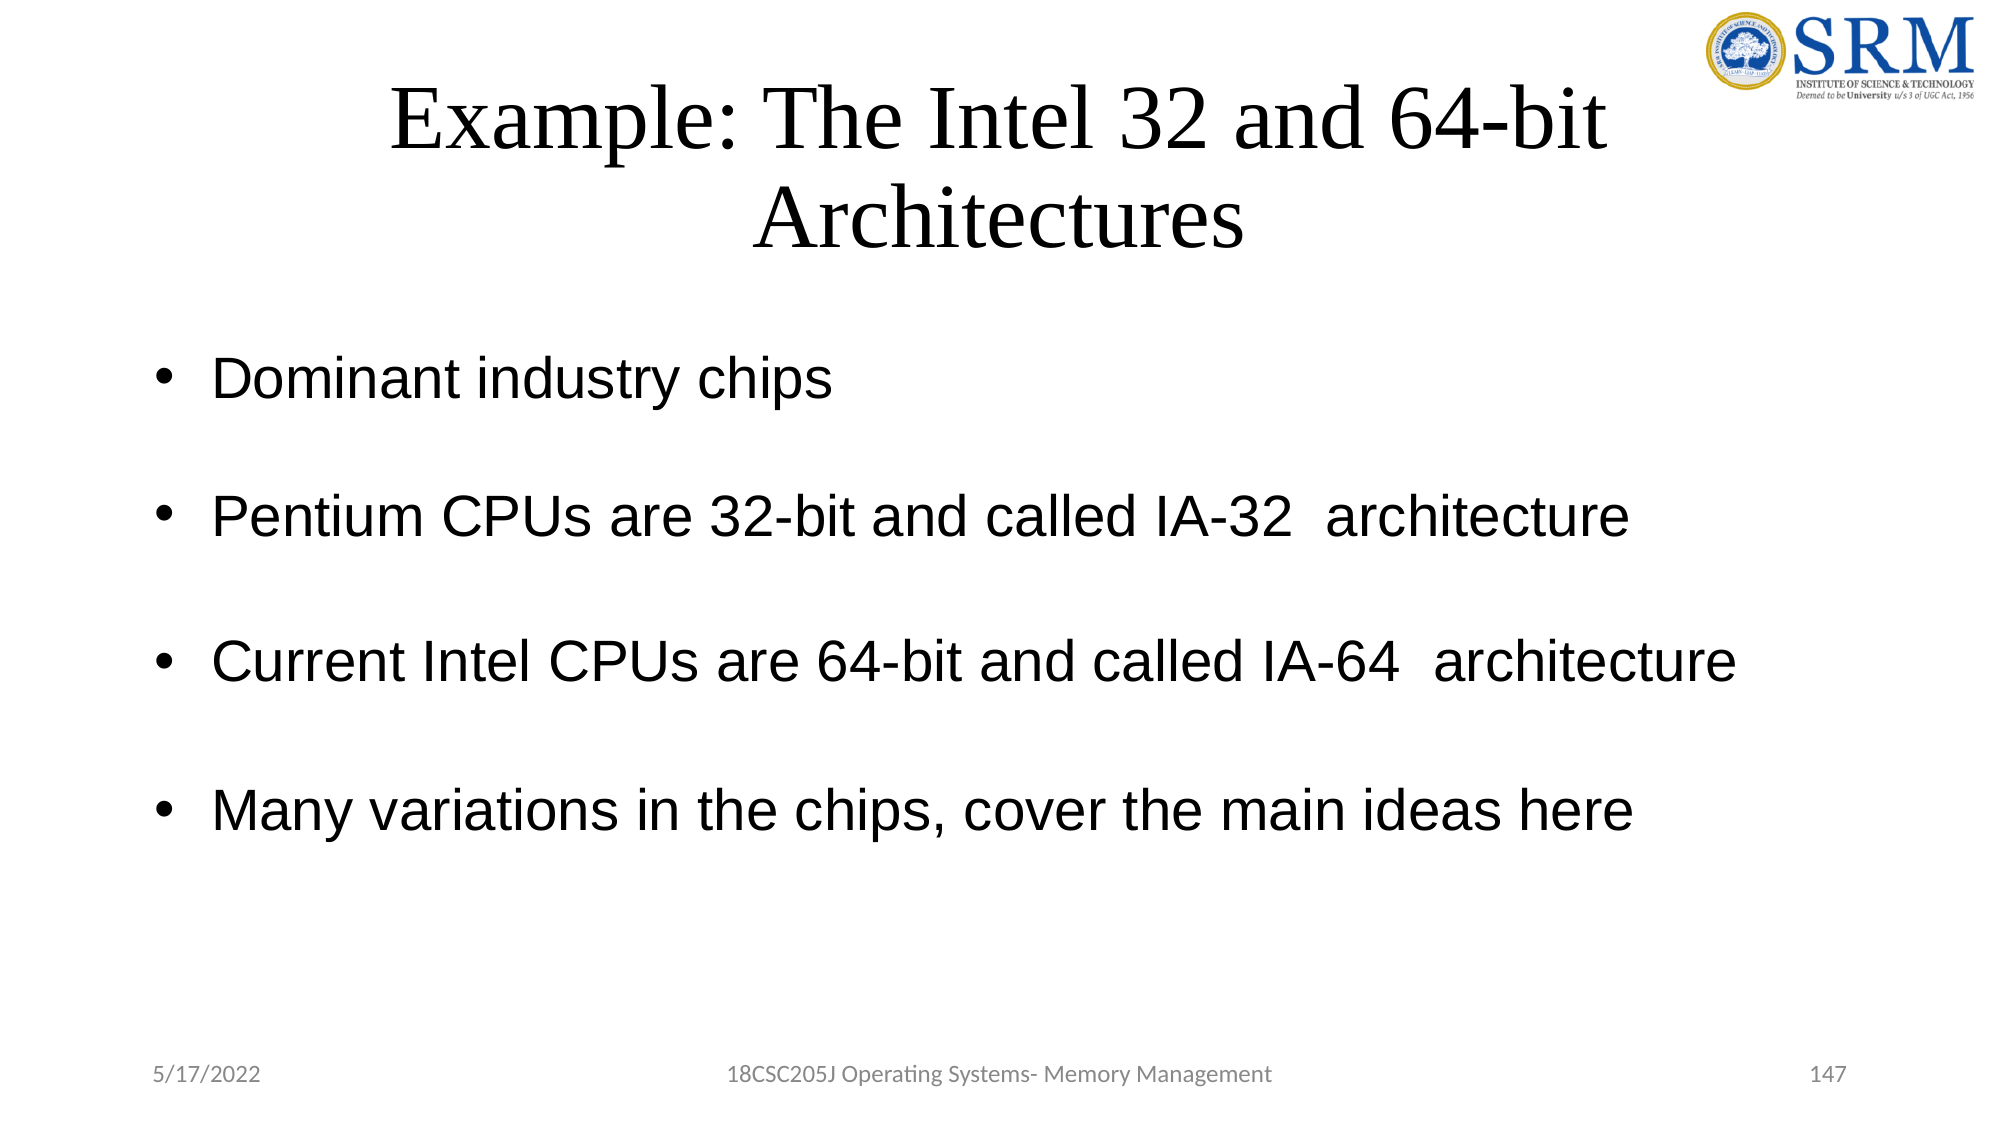

# Example: The Intel 32 and 64-bit Architectures
Dominant industry chips

Pentium CPUs are 32-bit and called IA-32  architecture

Current Intel CPUs are 64-bit and called IA-64  architecture

Many variations in the chips, cover the main ideas here
5/17/2022
18CSC205J Operating Systems- Memory Management
147